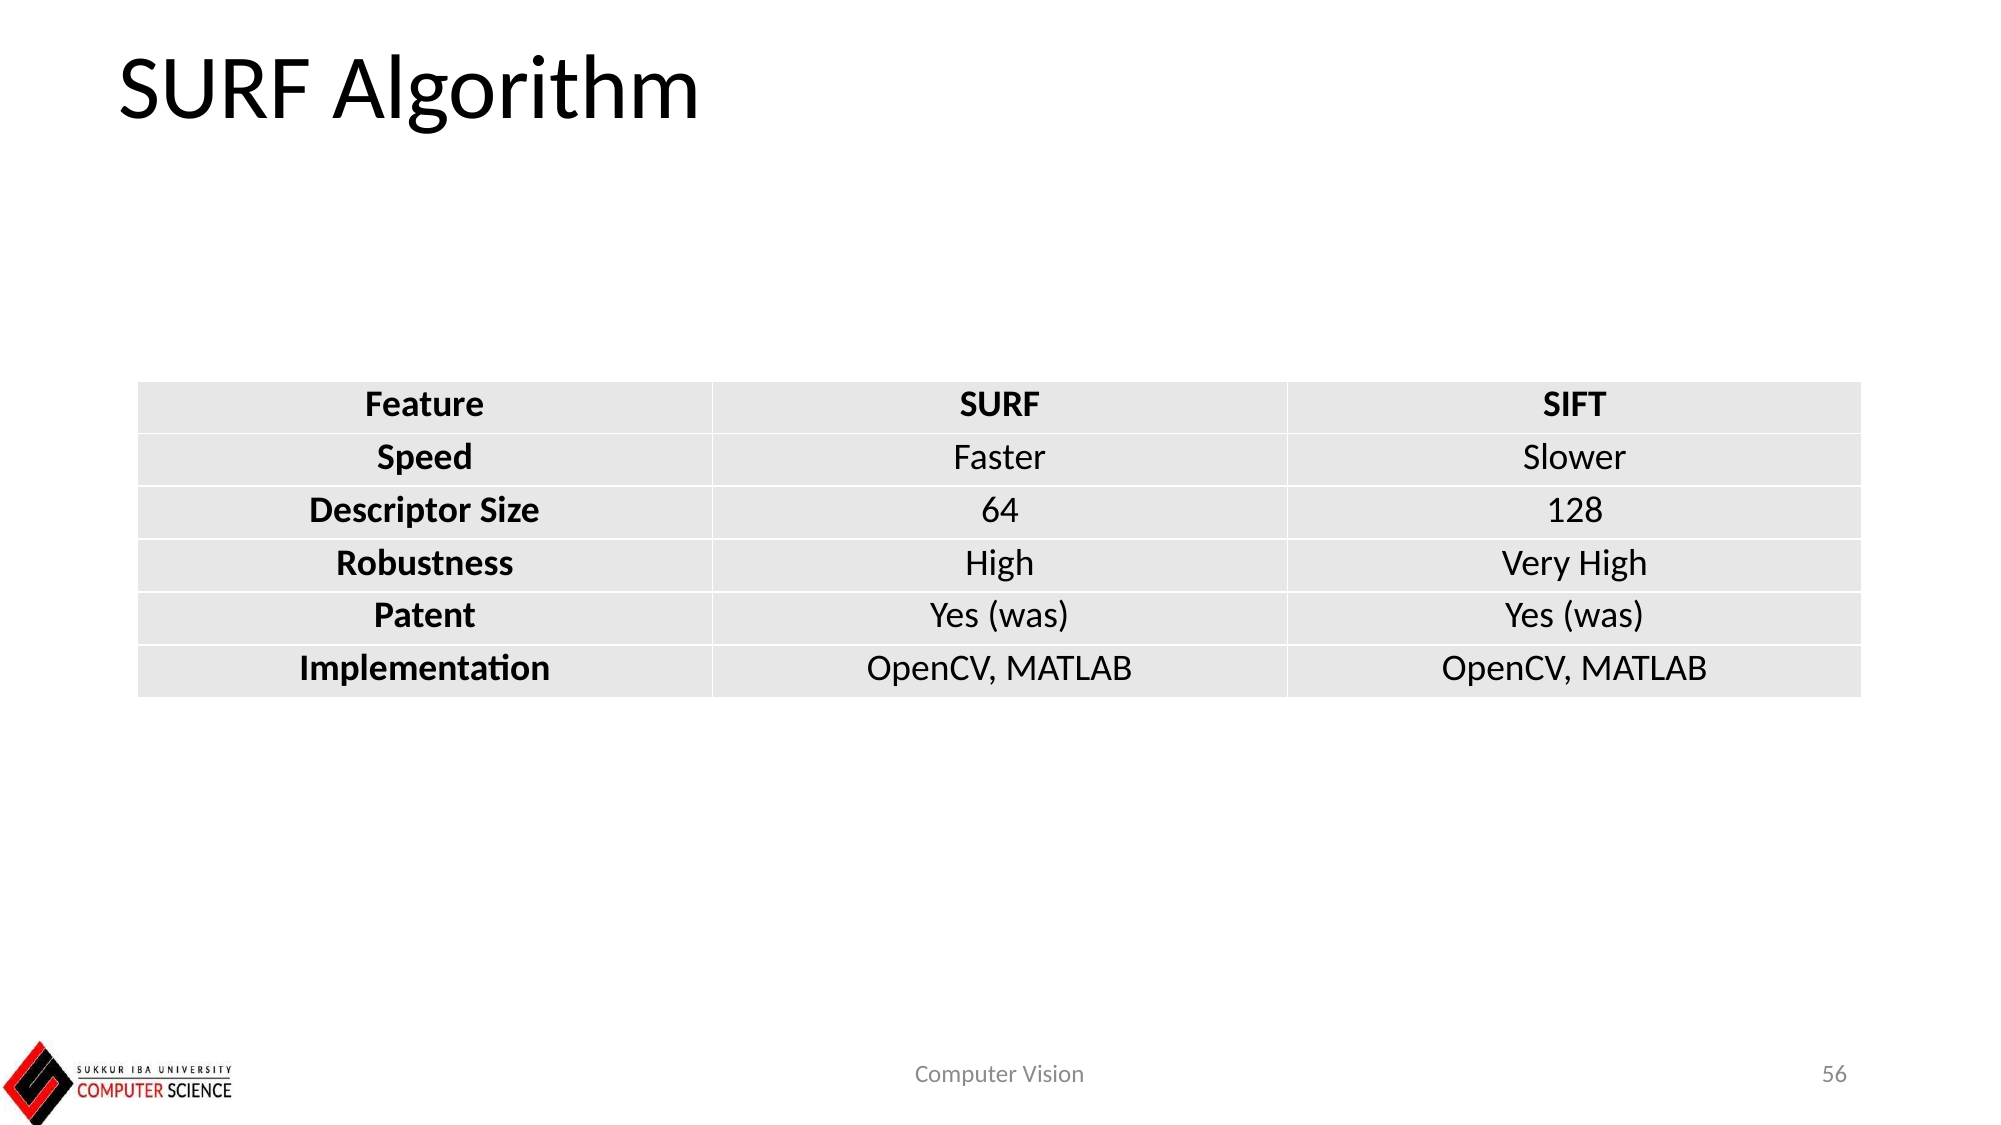

# SURF Algorithm

| Feature | SURF | SIFT |
| --- | --- | --- |
| Speed | Faster | Slower |
| Descriptor Size | 64 | 128 |
| Robustness | High | Very High |
| Patent | Yes (was) | Yes (was) |
| Implementation | OpenCV, MATLAB | OpenCV, MATLAB |
Computer Vision
56